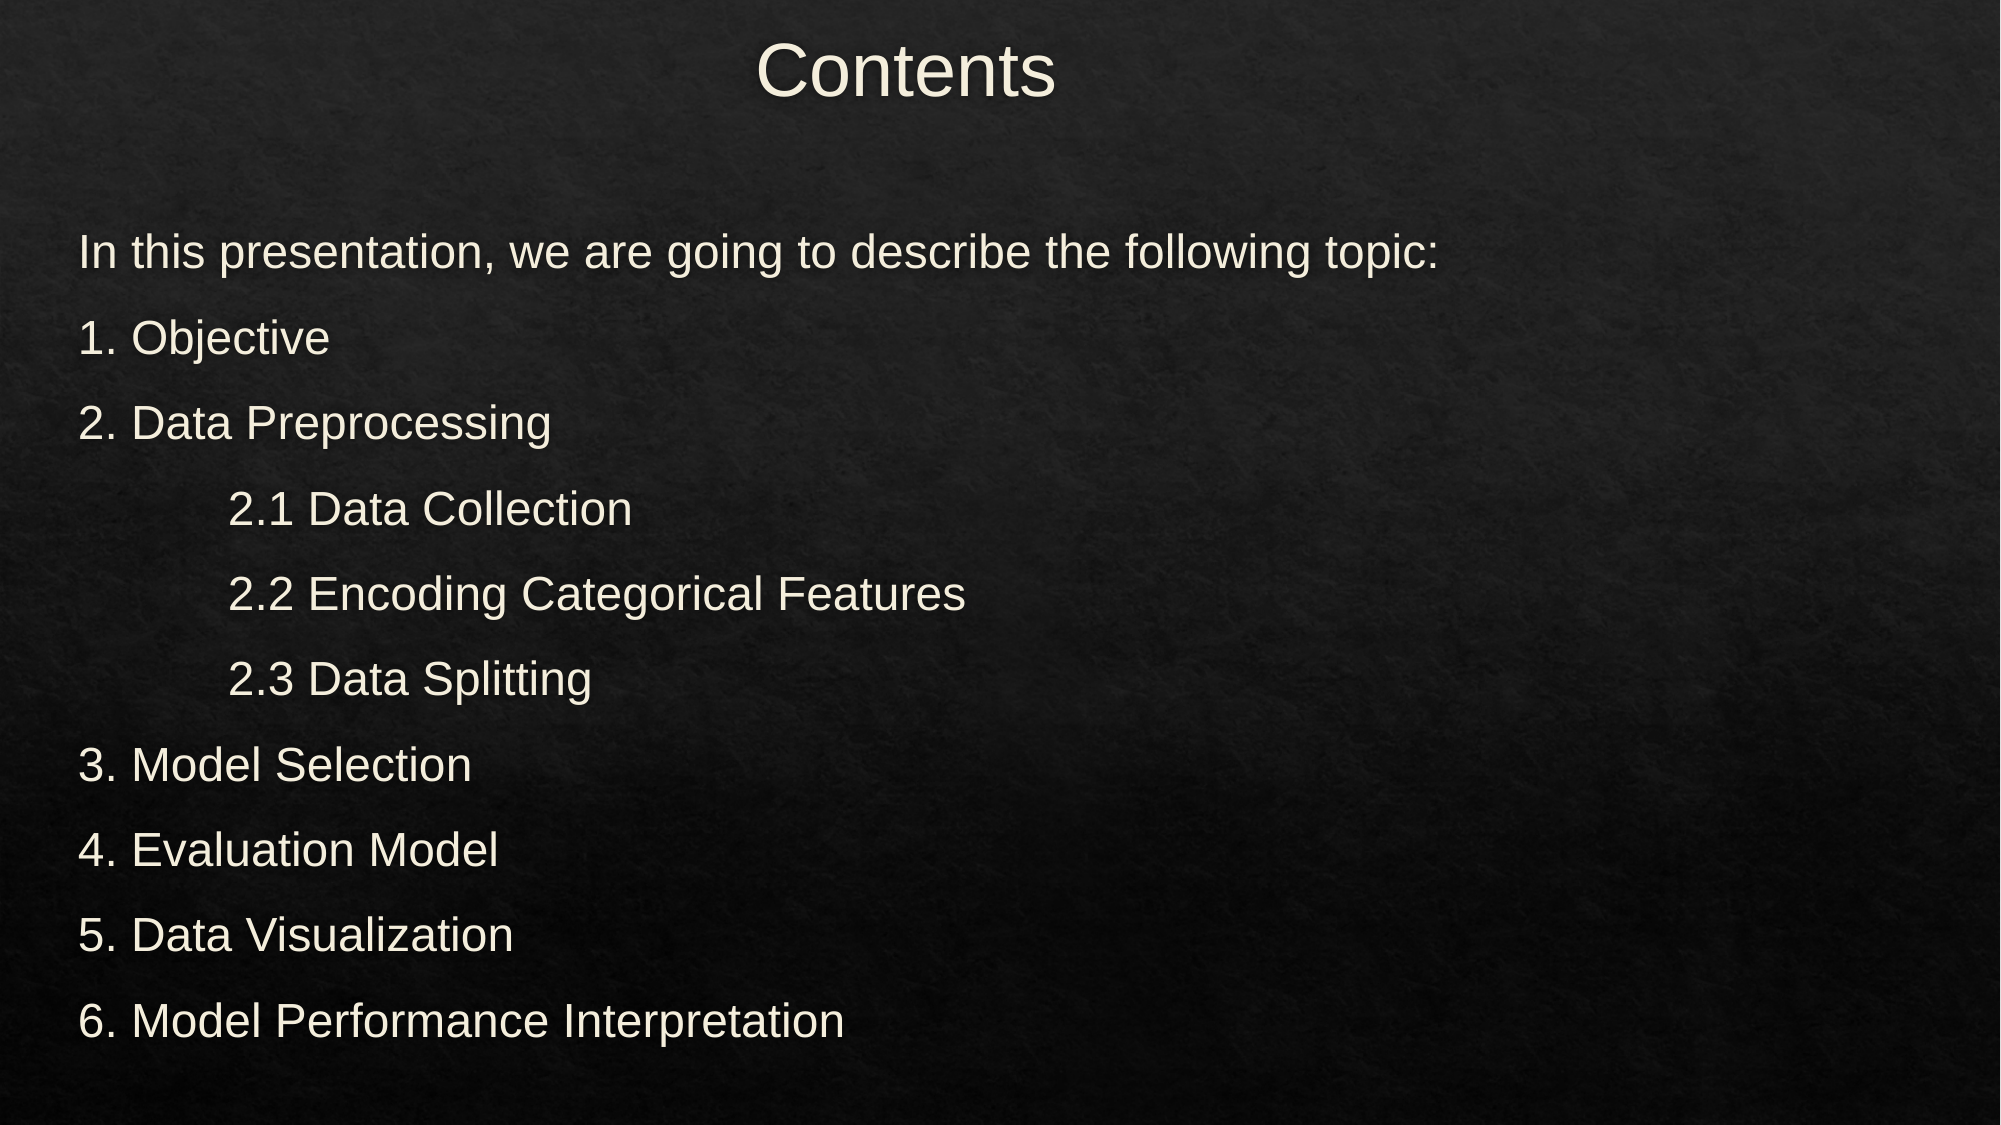

# Contents
In this presentation, we are going to describe the following topic:
1. Objective
2. Data Preprocessing
	2.1 Data Collection
	2.2 Encoding Categorical Features
	2.3 Data Splitting
3. Model Selection
4. Evaluation Model
5. Data Visualization
6. Model Performance Interpretation